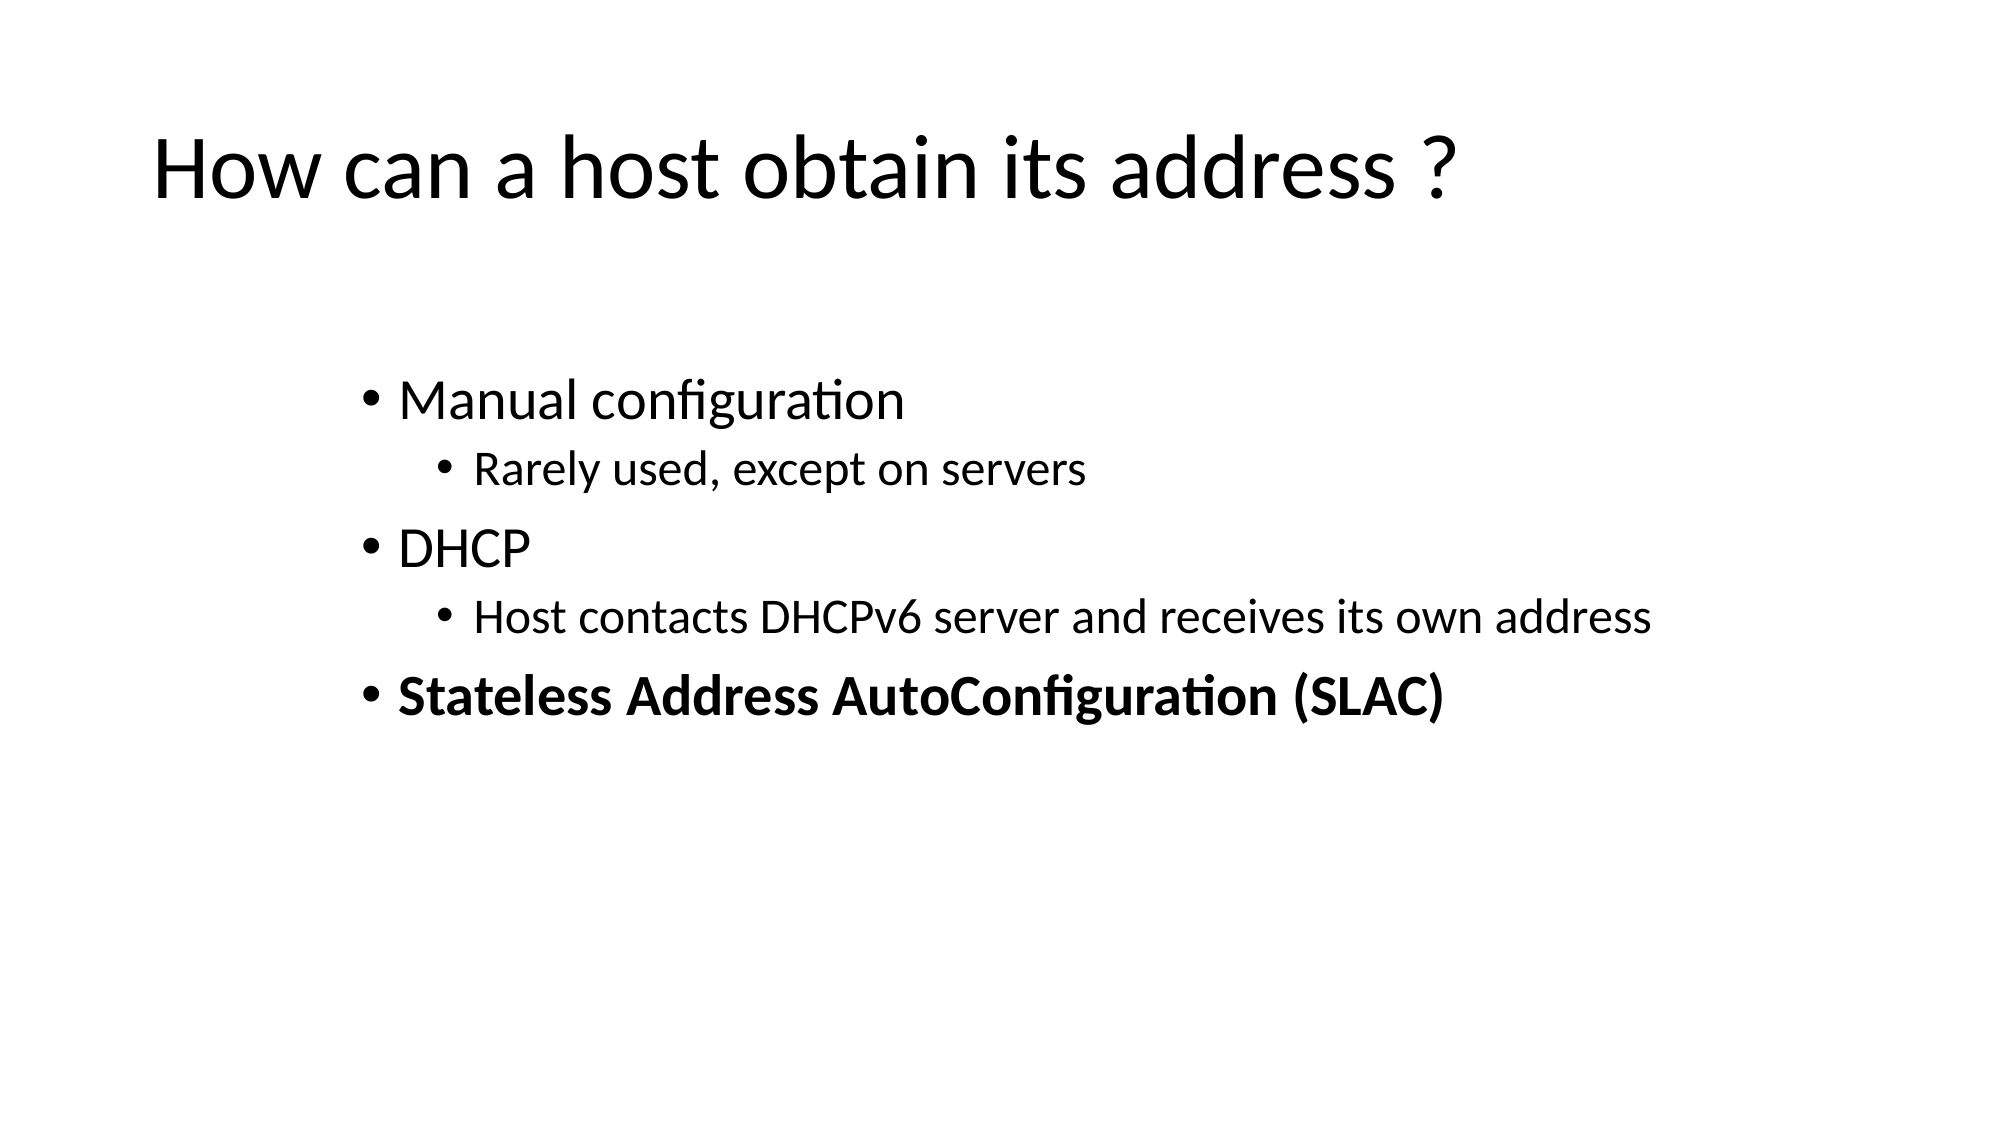

# How can a host obtain its address ?
Manual configuration
Rarely used, except on servers
DHCP
Host contacts DHCPv6 server and receives its own address
Stateless Address AutoConfiguration (SLAC)